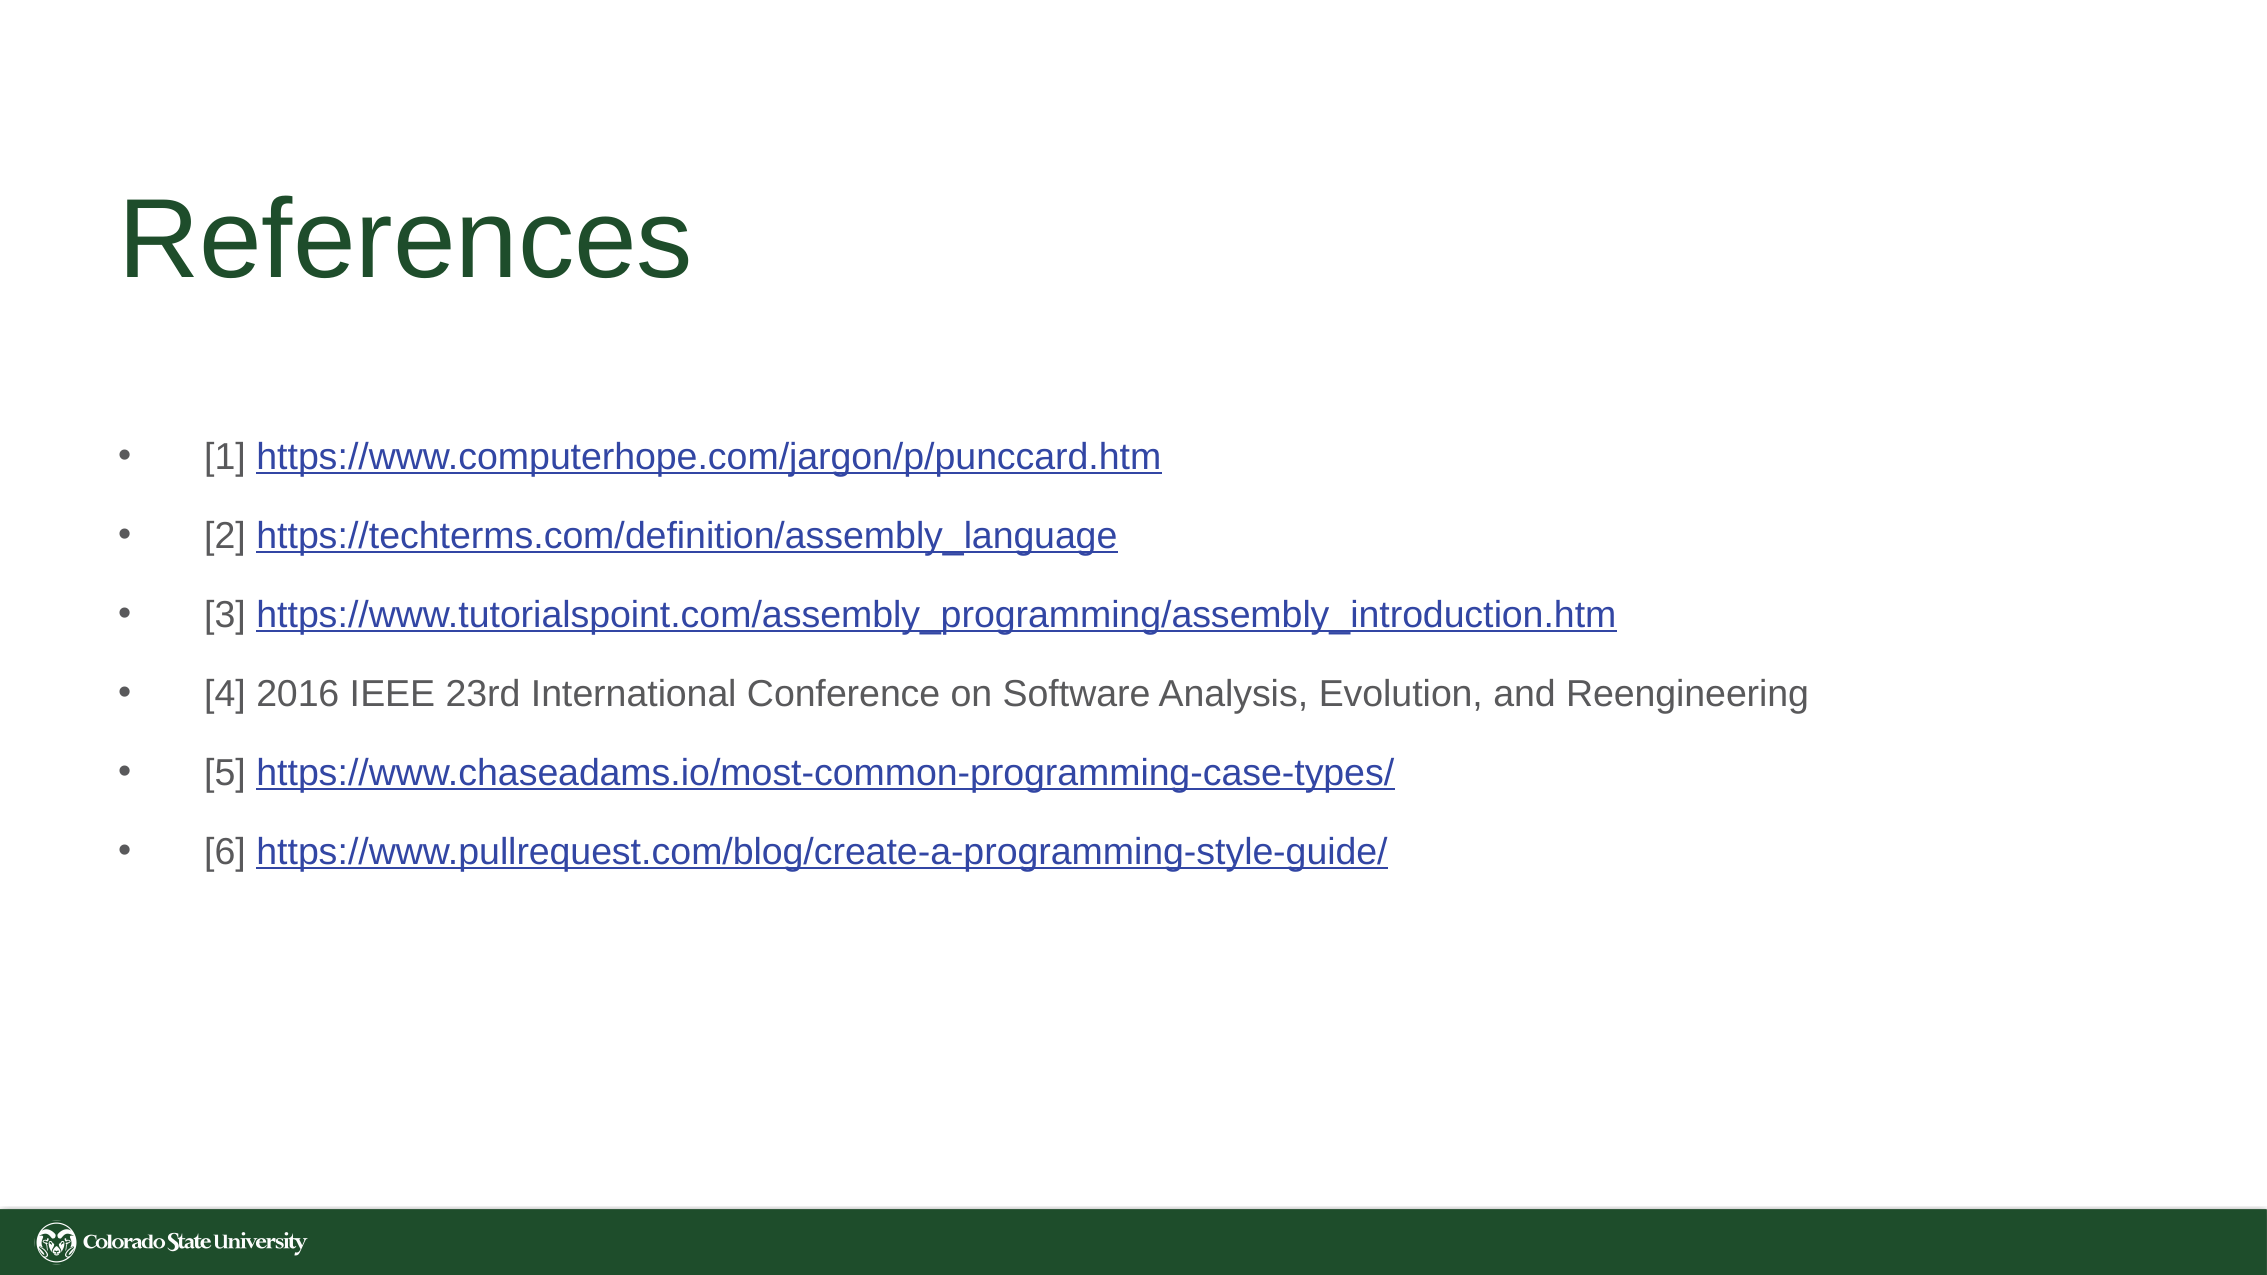

# References
[1] https://www.computerhope.com/jargon/p/punccard.htm
[2] https://techterms.com/definition/assembly_language
[3] https://www.tutorialspoint.com/assembly_programming/assembly_introduction.htm
[4] 2016 IEEE 23rd International Conference on Software Analysis, Evolution, and Reengineering
[5] https://www.chaseadams.io/most-common-programming-case-types/
[6] https://www.pullrequest.com/blog/create-a-programming-style-guide/